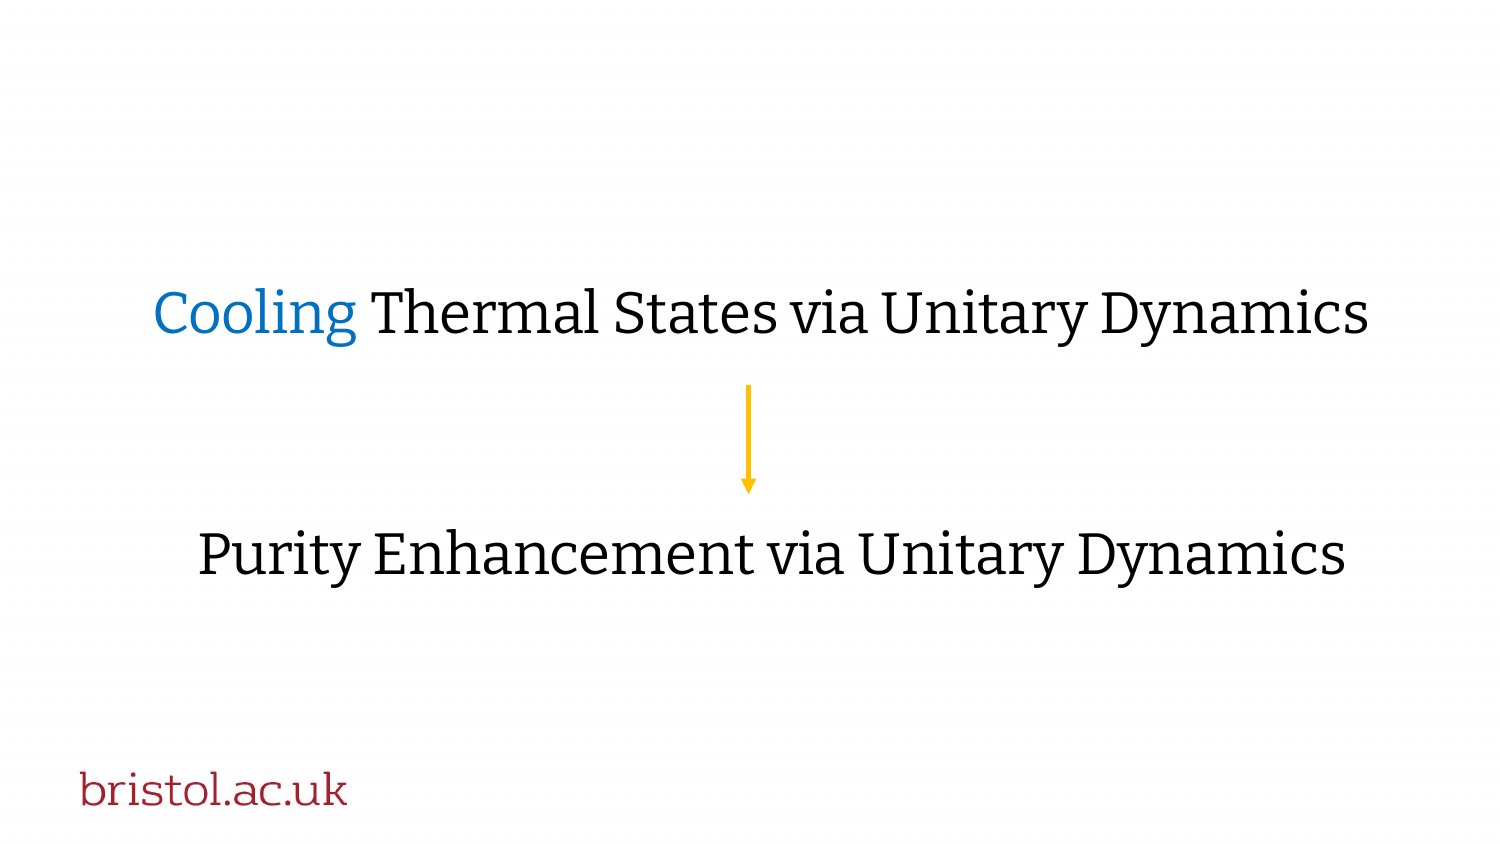

# Cooling Thermal States via Unitary Dynamics
Purity Enhancement via Unitary Dynamics